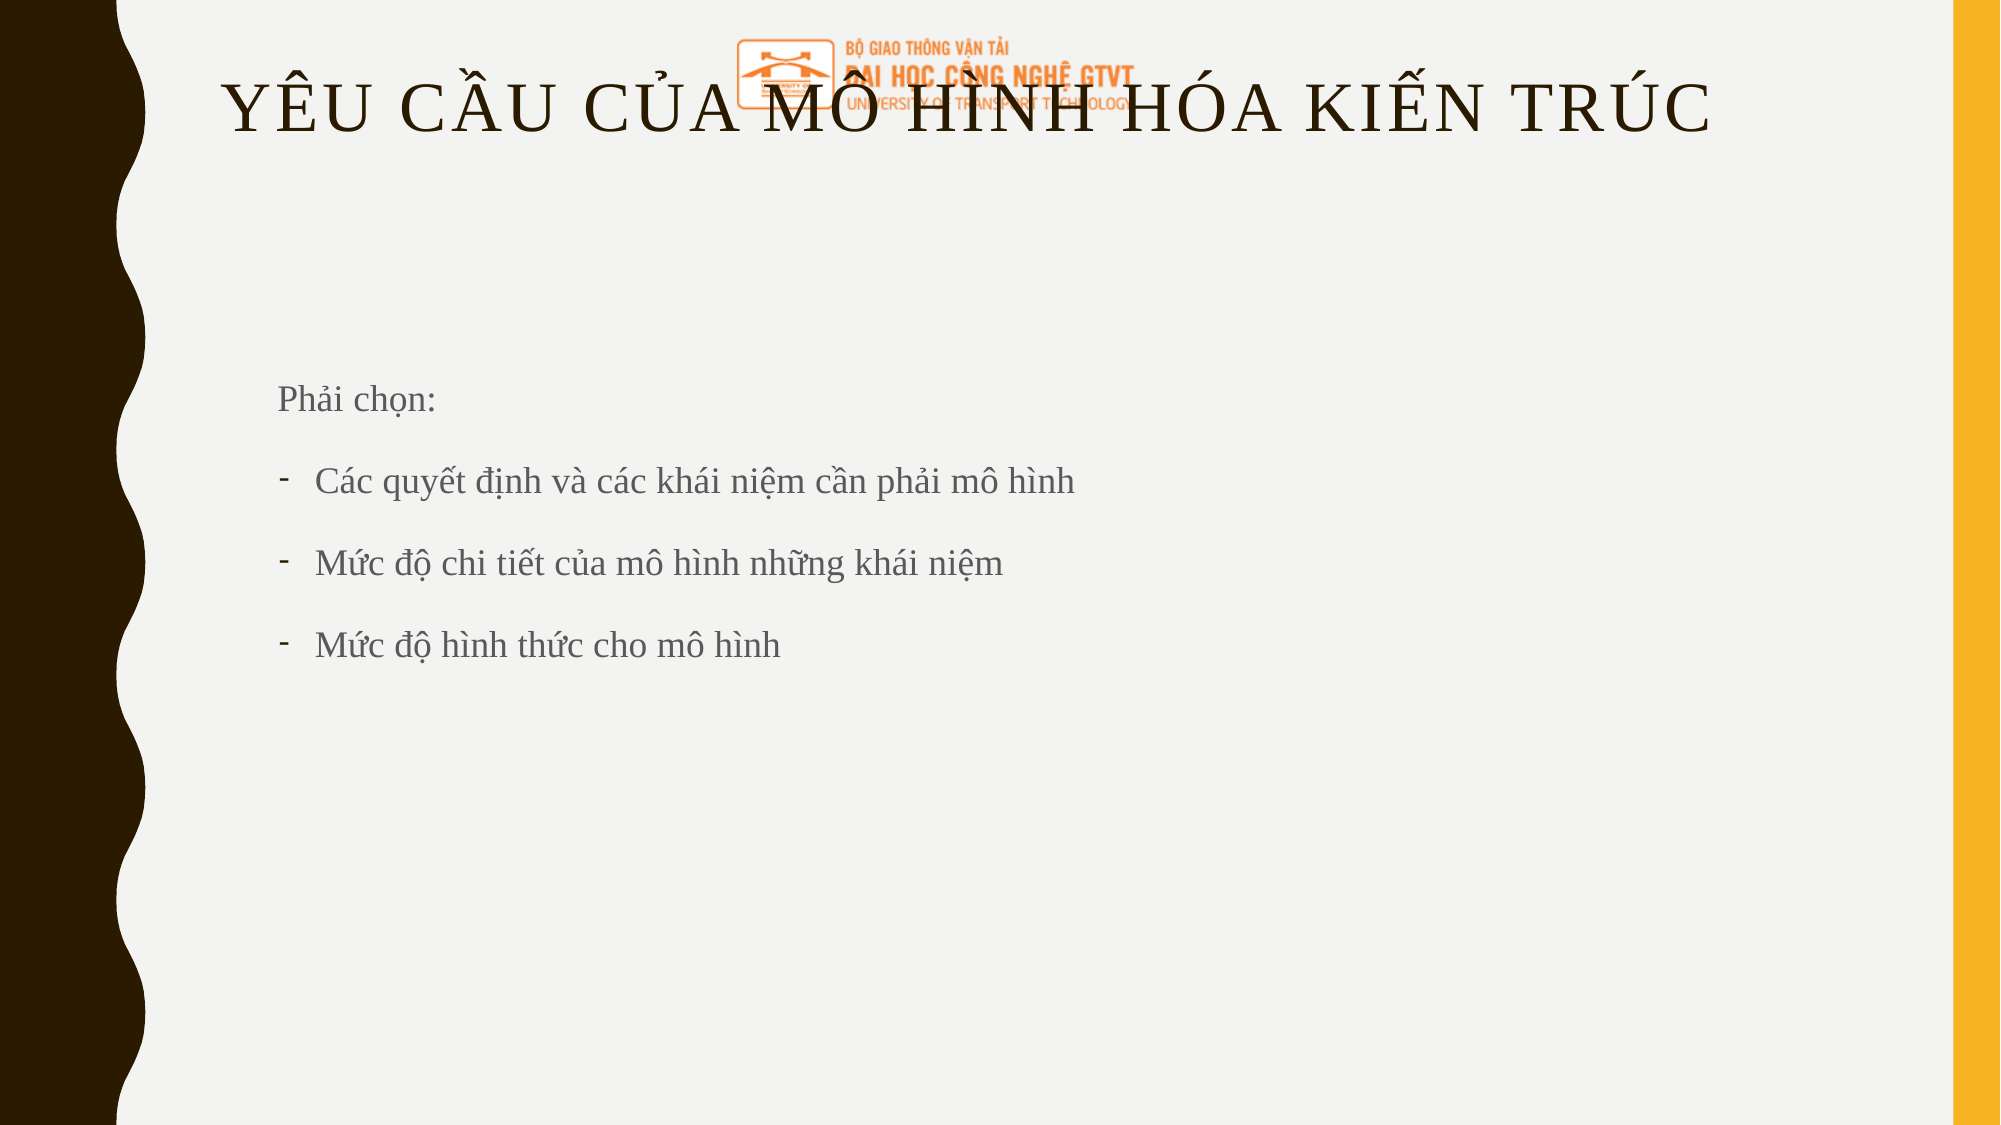

# Yêu cầu của mô hình hóa kiến trúc
Phải chọn:
Các quyết định và các khái niệm cần phải mô hình
Mức độ chi tiết của mô hình những khái niệm
Mức độ hình thức cho mô hình